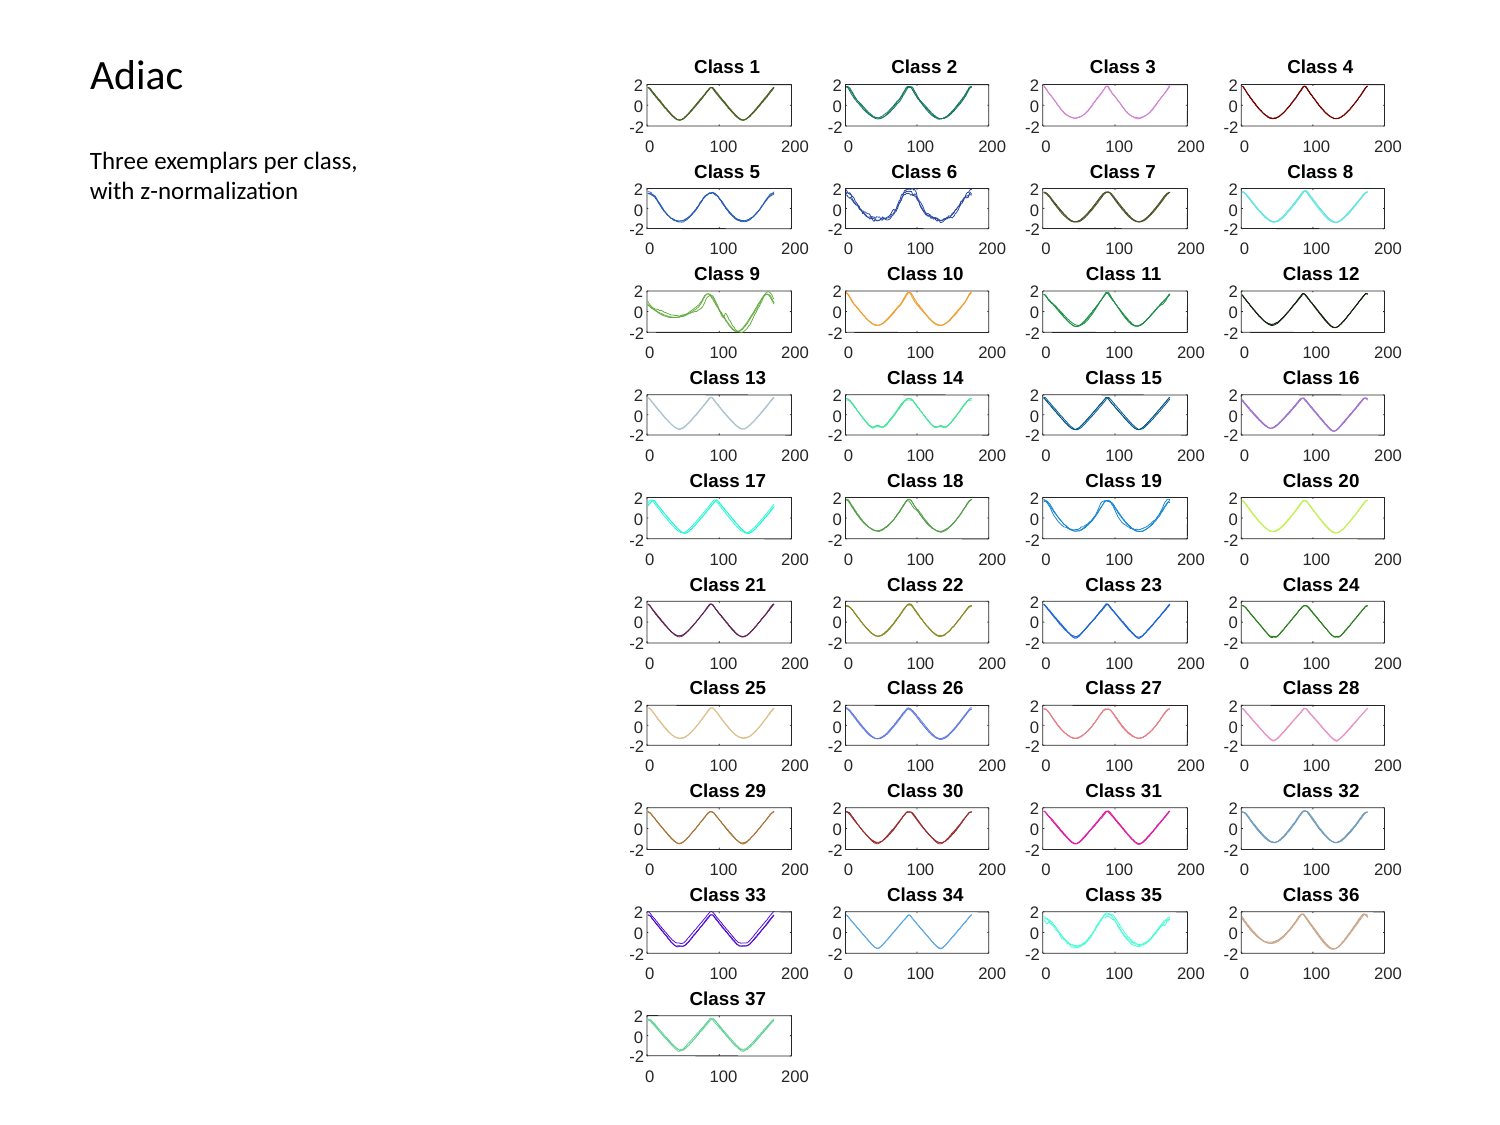

# Adiac
Class 1
Class 2
Class 3
Class 4
2
2
2
2

0
0
0
0

-2
-2
-2
-2

0
100
200
0
100
200
0
100
200
0
100
200
Class 5
Class 6
Class 7
Class 8
2
2
2
2

0
0
0
0

-2
-2
-2
-2

0
100
200
0
100
200
0
100
200
0
100
200
Class 9
Class 10
Class 11
Class 12
2
2
2
2

0
0
0
0

-2
-2
-2
-2

0
100
200
0
100
200
0
100
200
0
100
200
Class 13
Class 14
Class 15
Class 16
2
2
2
2

0
0
0
0

-2
-2
-2
-2

0
100
200
0
100
200
0
100
200
0
100
200
Class 17
Class 18
Class 19
Class 20
2
2
2
2

0
0
0
0

-2
-2
-2
-2

0
100
200
0
100
200
0
100
200
0
100
200
Class 21
Class 22
Class 23
Class 24
2
2
2
2

0
0
0
0

-2
-2
-2
-2

0
100
200
0
100
200
0
100
200
0
100
200
Class 25
Class 26
Class 27
Class 28
2
2
2
2

0
0
0
0

-2
-2
-2
-2

0
100
200
0
100
200
0
100
200
0
100
200
Class 29
Class 30
Class 31
Class 32
2
2
2
2

0
0
0
0

-2
-2
-2
-2

0
100
200
0
100
200
0
100
200
0
100
200
Class 33
Class 34
Class 35
Class 36
2
2
2
2

0
0
0
0

-2
-2
-2
-2

0
100
200
0
100
200
0
100
200
0
100
200
Class 37
2

0

-2

0
100
200
Three exemplars per class, with z-normalization